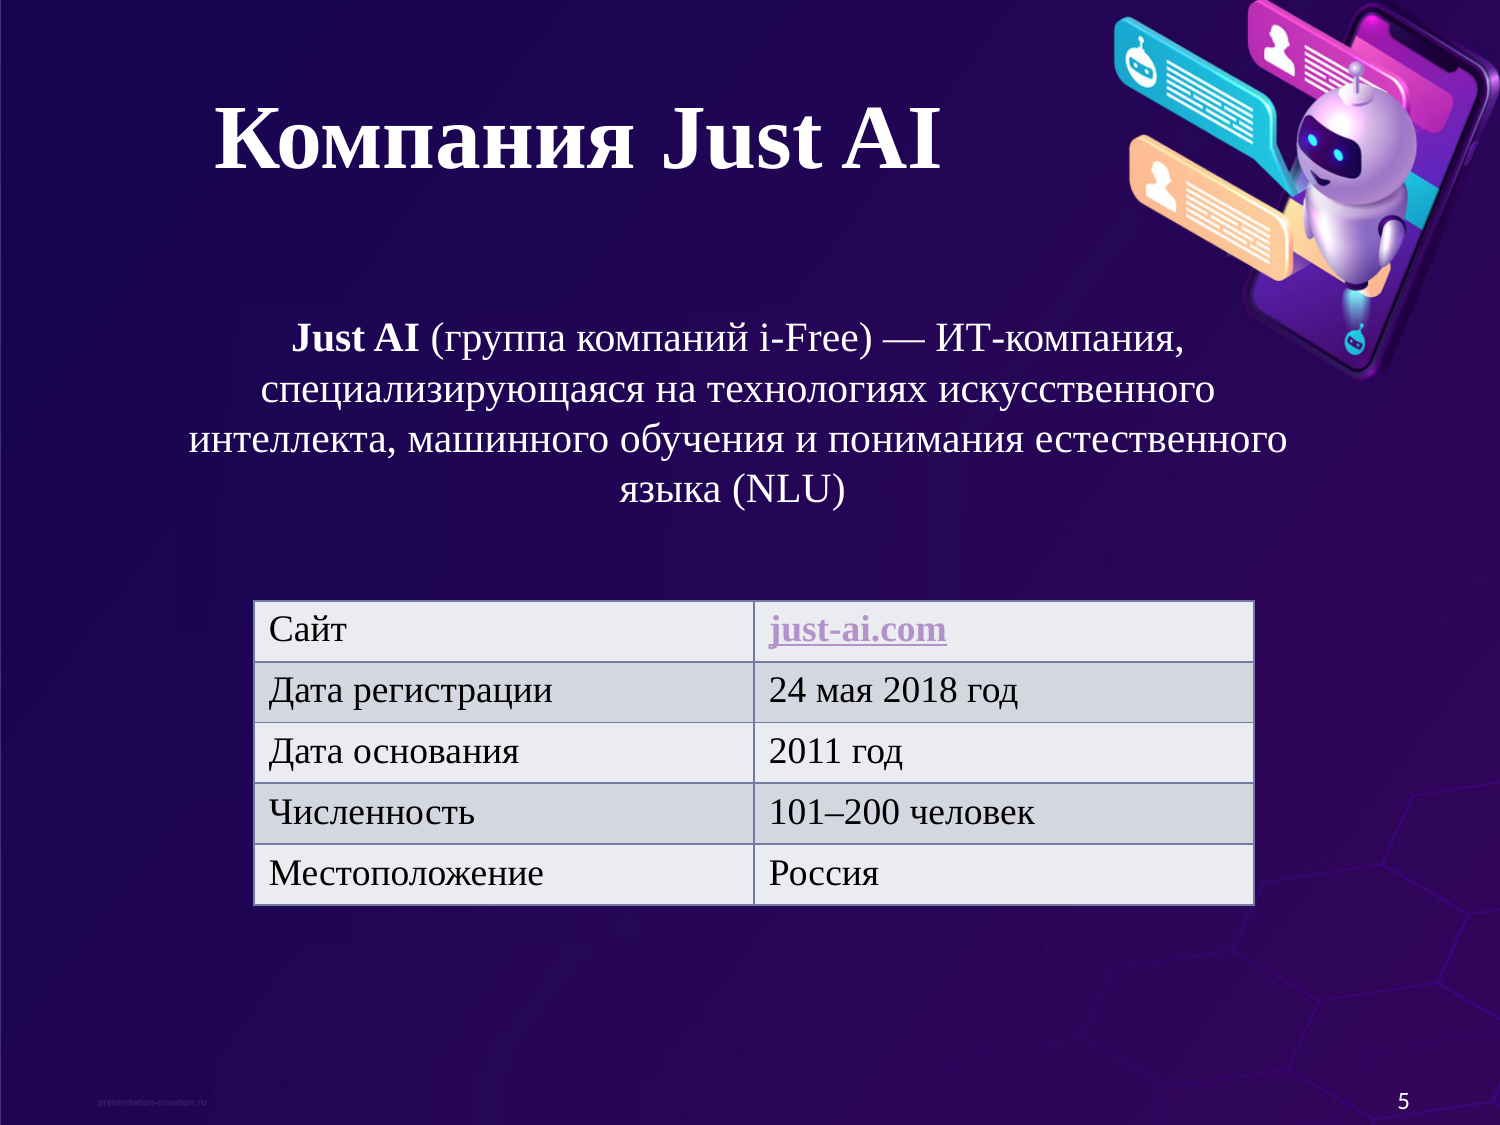

# Компания Just AI
Just AI (группа компаний i-Free) — ИТ-компания, специализирующаяся на технологиях искусственного интеллекта, машинного обучения и понимания естественного языка (NLU)
| Сайт | just-ai.com |
| --- | --- |
| Дата регистрации | 24 мая 2018 год |
| Дата основания | 2011 год |
| Численность | 101–200 человек |
| Местоположение | Россия |
5